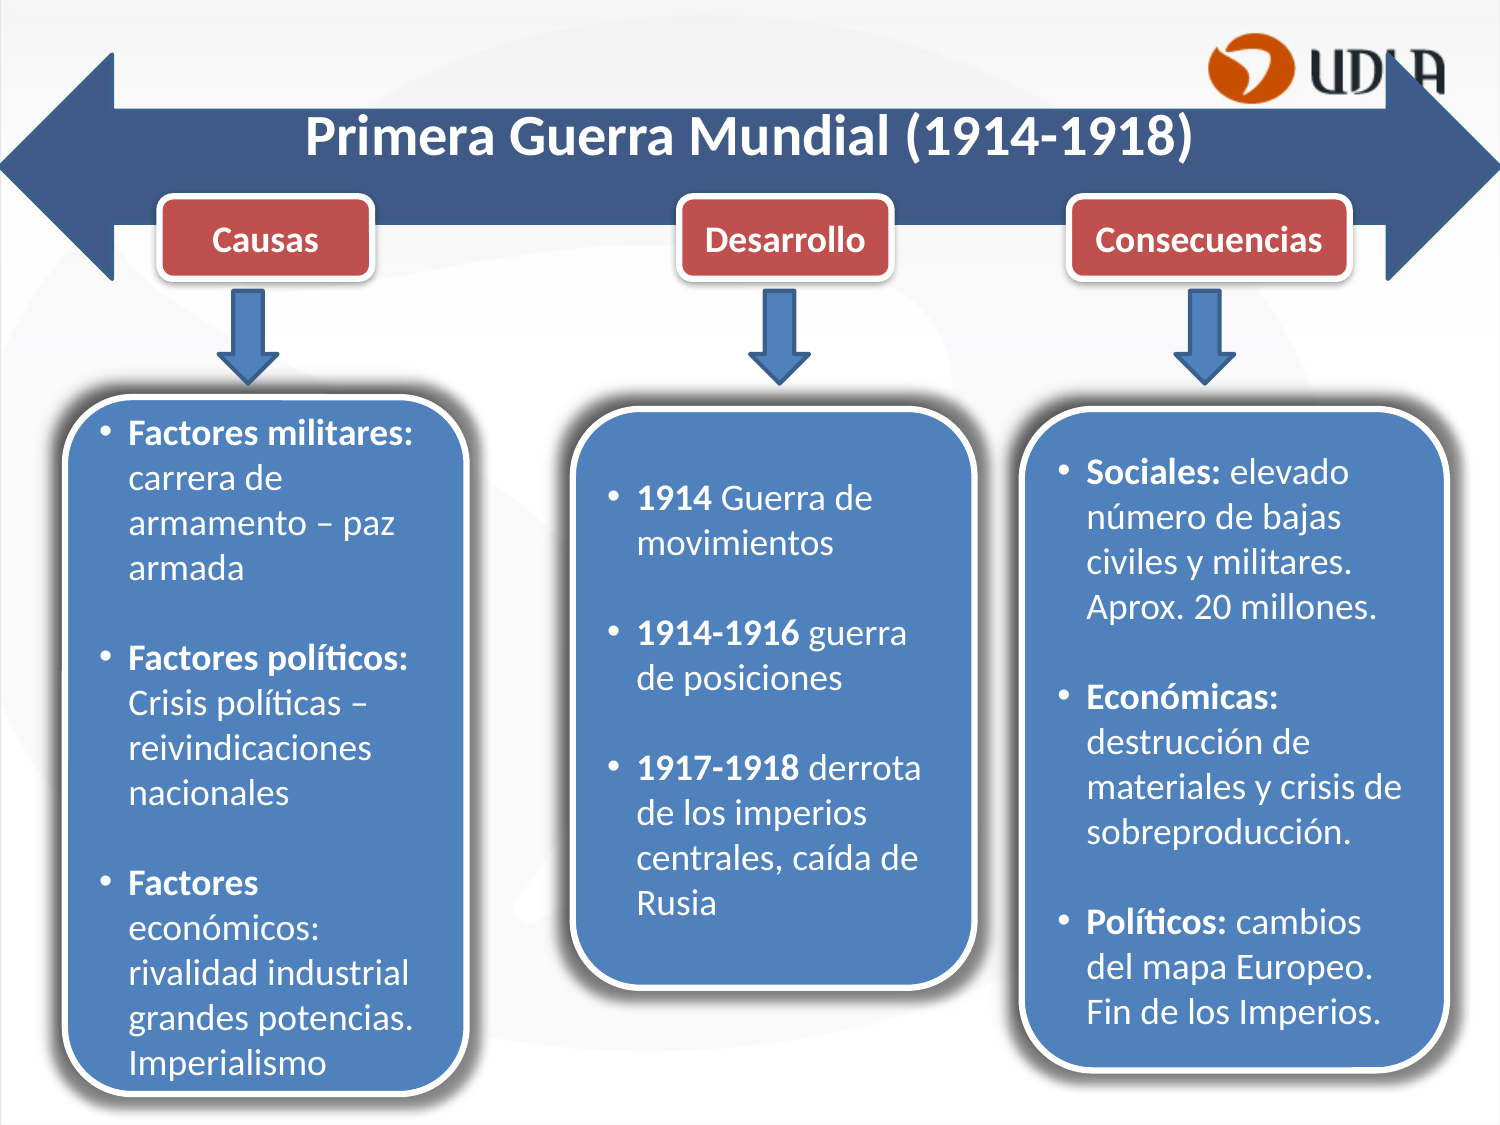

Primera Guerra Mundial (1914-1918)

Causas
Desarrollo
Consecuencias

Factores militares: carrera de armamento – paz armada

Factores políticos: Crisis políticas – reivindicaciones nacionales

Factores económicos: rivalidad industrial grandes potencias. Imperialismo
1914 Guerra de movimientos

1914-1916 guerra de posiciones

1917-1918 derrota de los imperios centrales, caída de Rusia
Sociales: elevado número de bajas civiles y militares. Aprox. 20 millones.

Económicas: destrucción de materiales y crisis de sobreproducción.

Políticos: cambios del mapa Europeo. Fin de los Imperios.